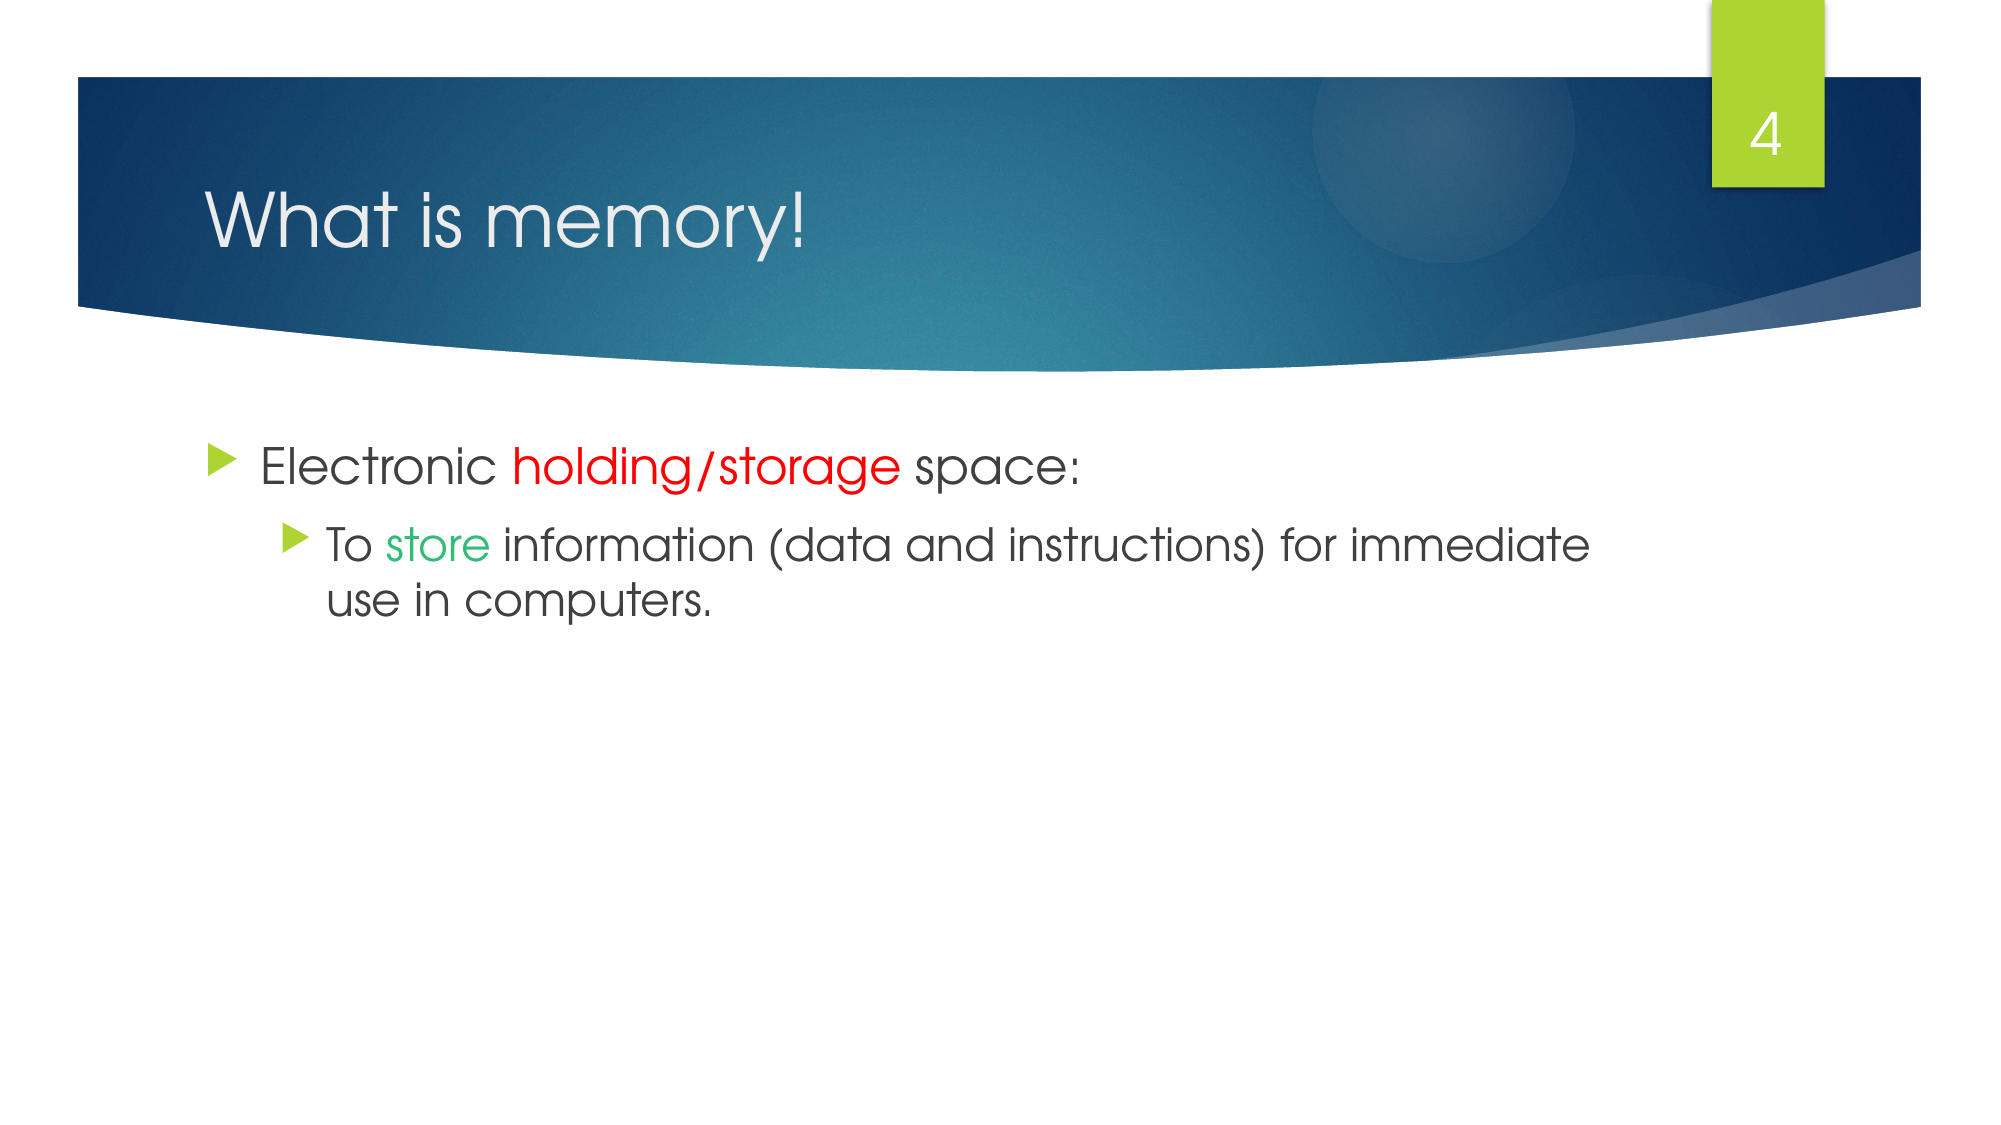

4
# What is memory!
Electronic holding/storage space:
To store information (data and instructions) for immediate use in computers.